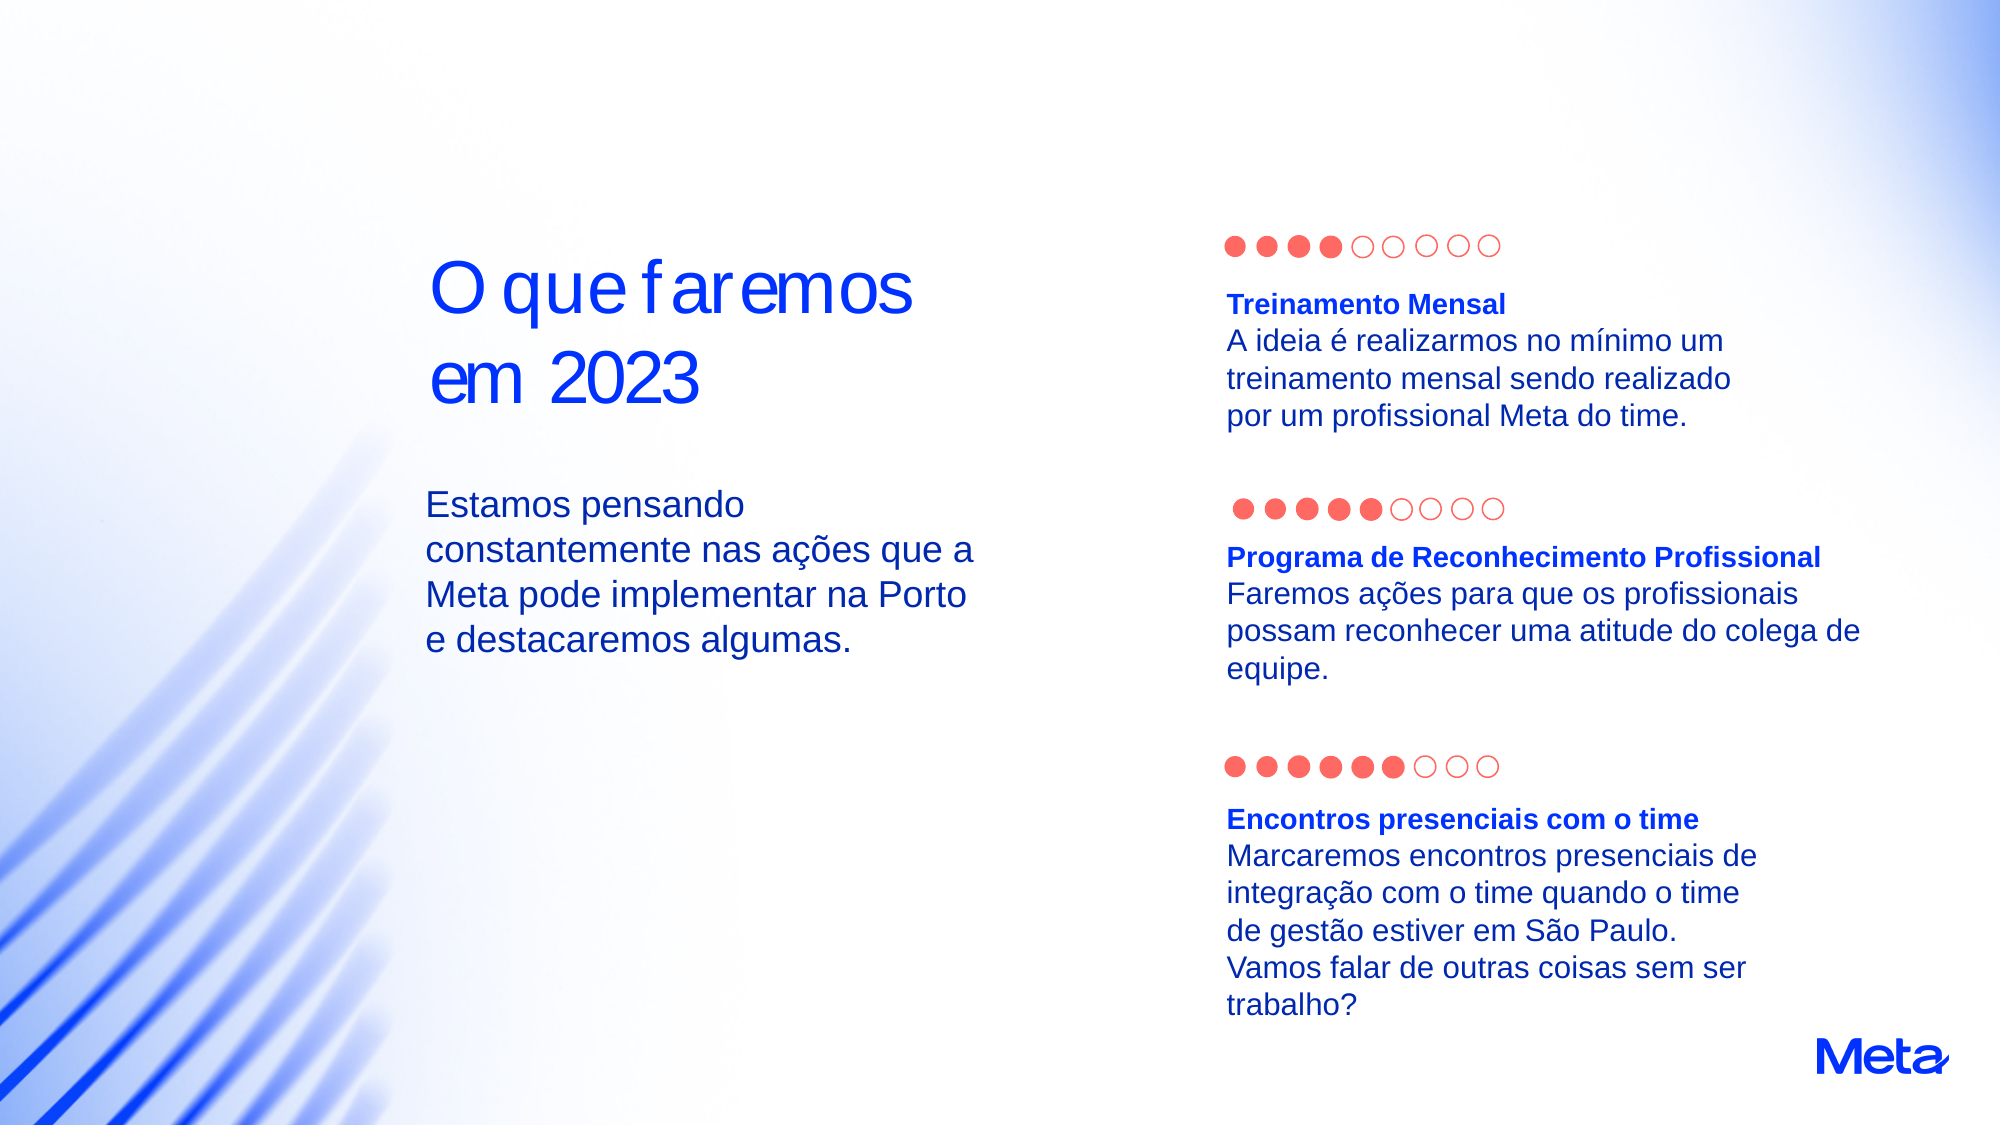

O que faremos em 2023

Treinamento Mensal
A ideia é realizarmos no mínimo um treinamento mensal sendo realizado por um profissional Meta do time.
Estamos pensando constantemente nas ações que a Meta pode implementar na Porto e destacaremos algumas.

Programa de Reconhecimento Profissional
Faremos ações para que os profissionais possam reconhecer uma atitude do colega de equipe.

Encontros presenciais com o time
Marcaremos encontros presenciais de integração com o time quando o time de gestão estiver em São Paulo. Vamos falar de outras coisas sem ser trabalho?